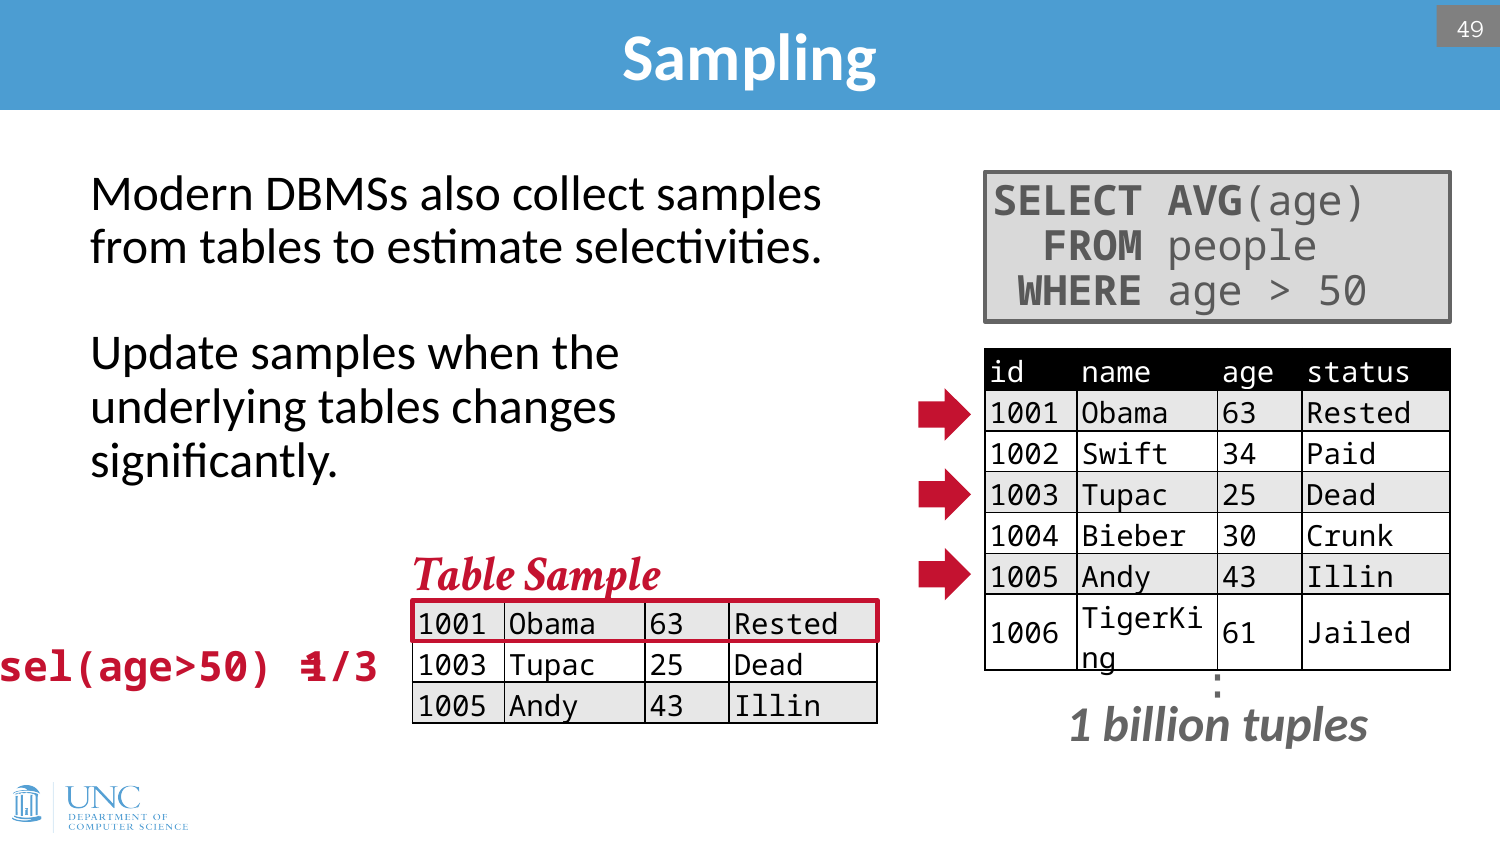

# Sampling
49
Modern DBMSs also collect samples from tables to estimate selectivities.

Update samples when the underlying tables changes significantly.
SELECT AVG(age)
  FROM people
 WHERE age > 50
| id | name | age | status |
| --- | --- | --- | --- |
| 1001 | Obama | 63 | Rested |
| 1002 | Swift | 34 | Paid |
| 1003 | Tupac | 25 | Dead |
| 1004 | Bieber | 30 | Crunk |
| 1005 | Andy | 43 | Illin |
| 1006 | TigerKing | 61 | Jailed |

Table Sample
| 1001 | Obama | 63 | Rested |
| --- | --- | --- | --- |
| 1003 | Tupac | 25 | Dead |
| 1005 | Andy | 43 | Illin |

sel(age>50) =
1/3
⋮
1 billion tuples